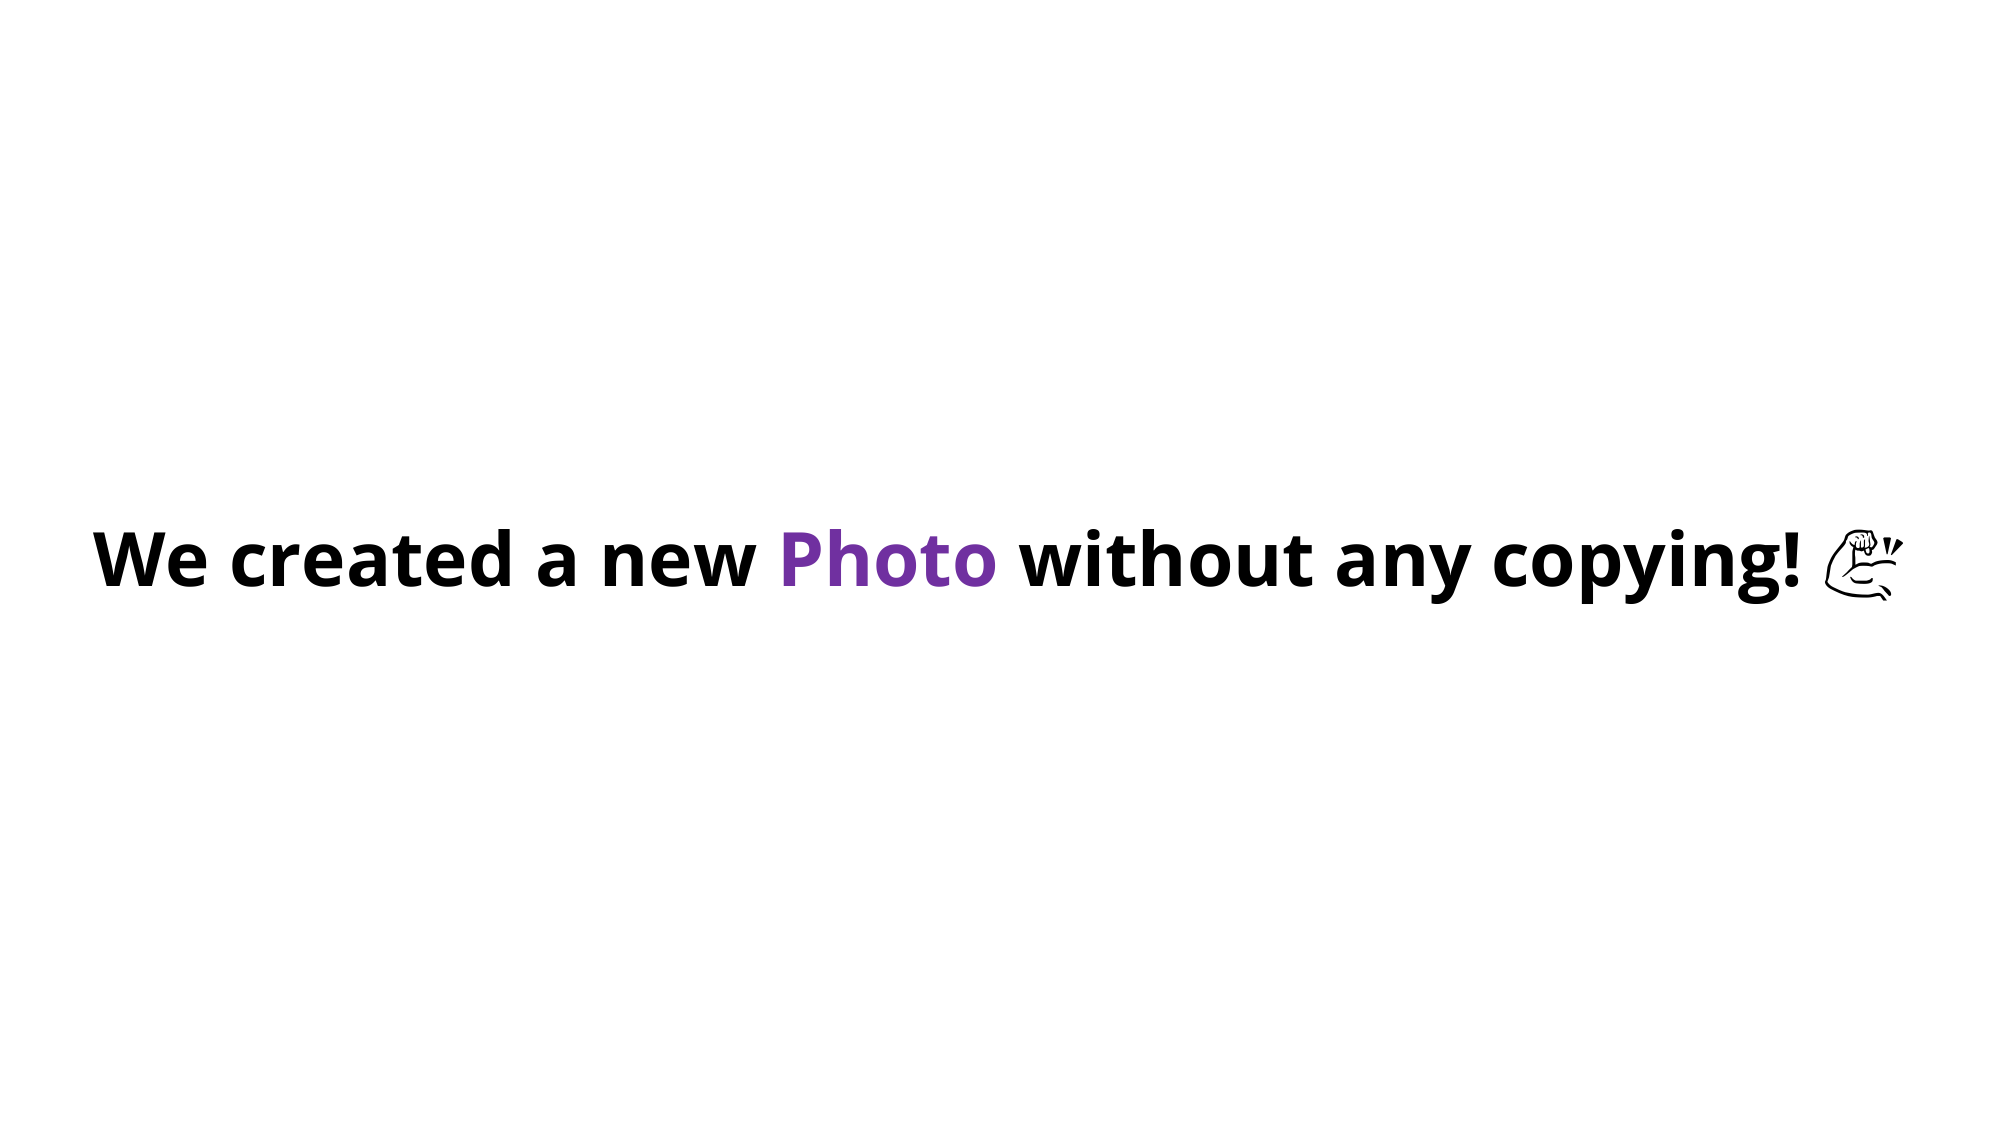

# We created a new Photo without any copying! 💪